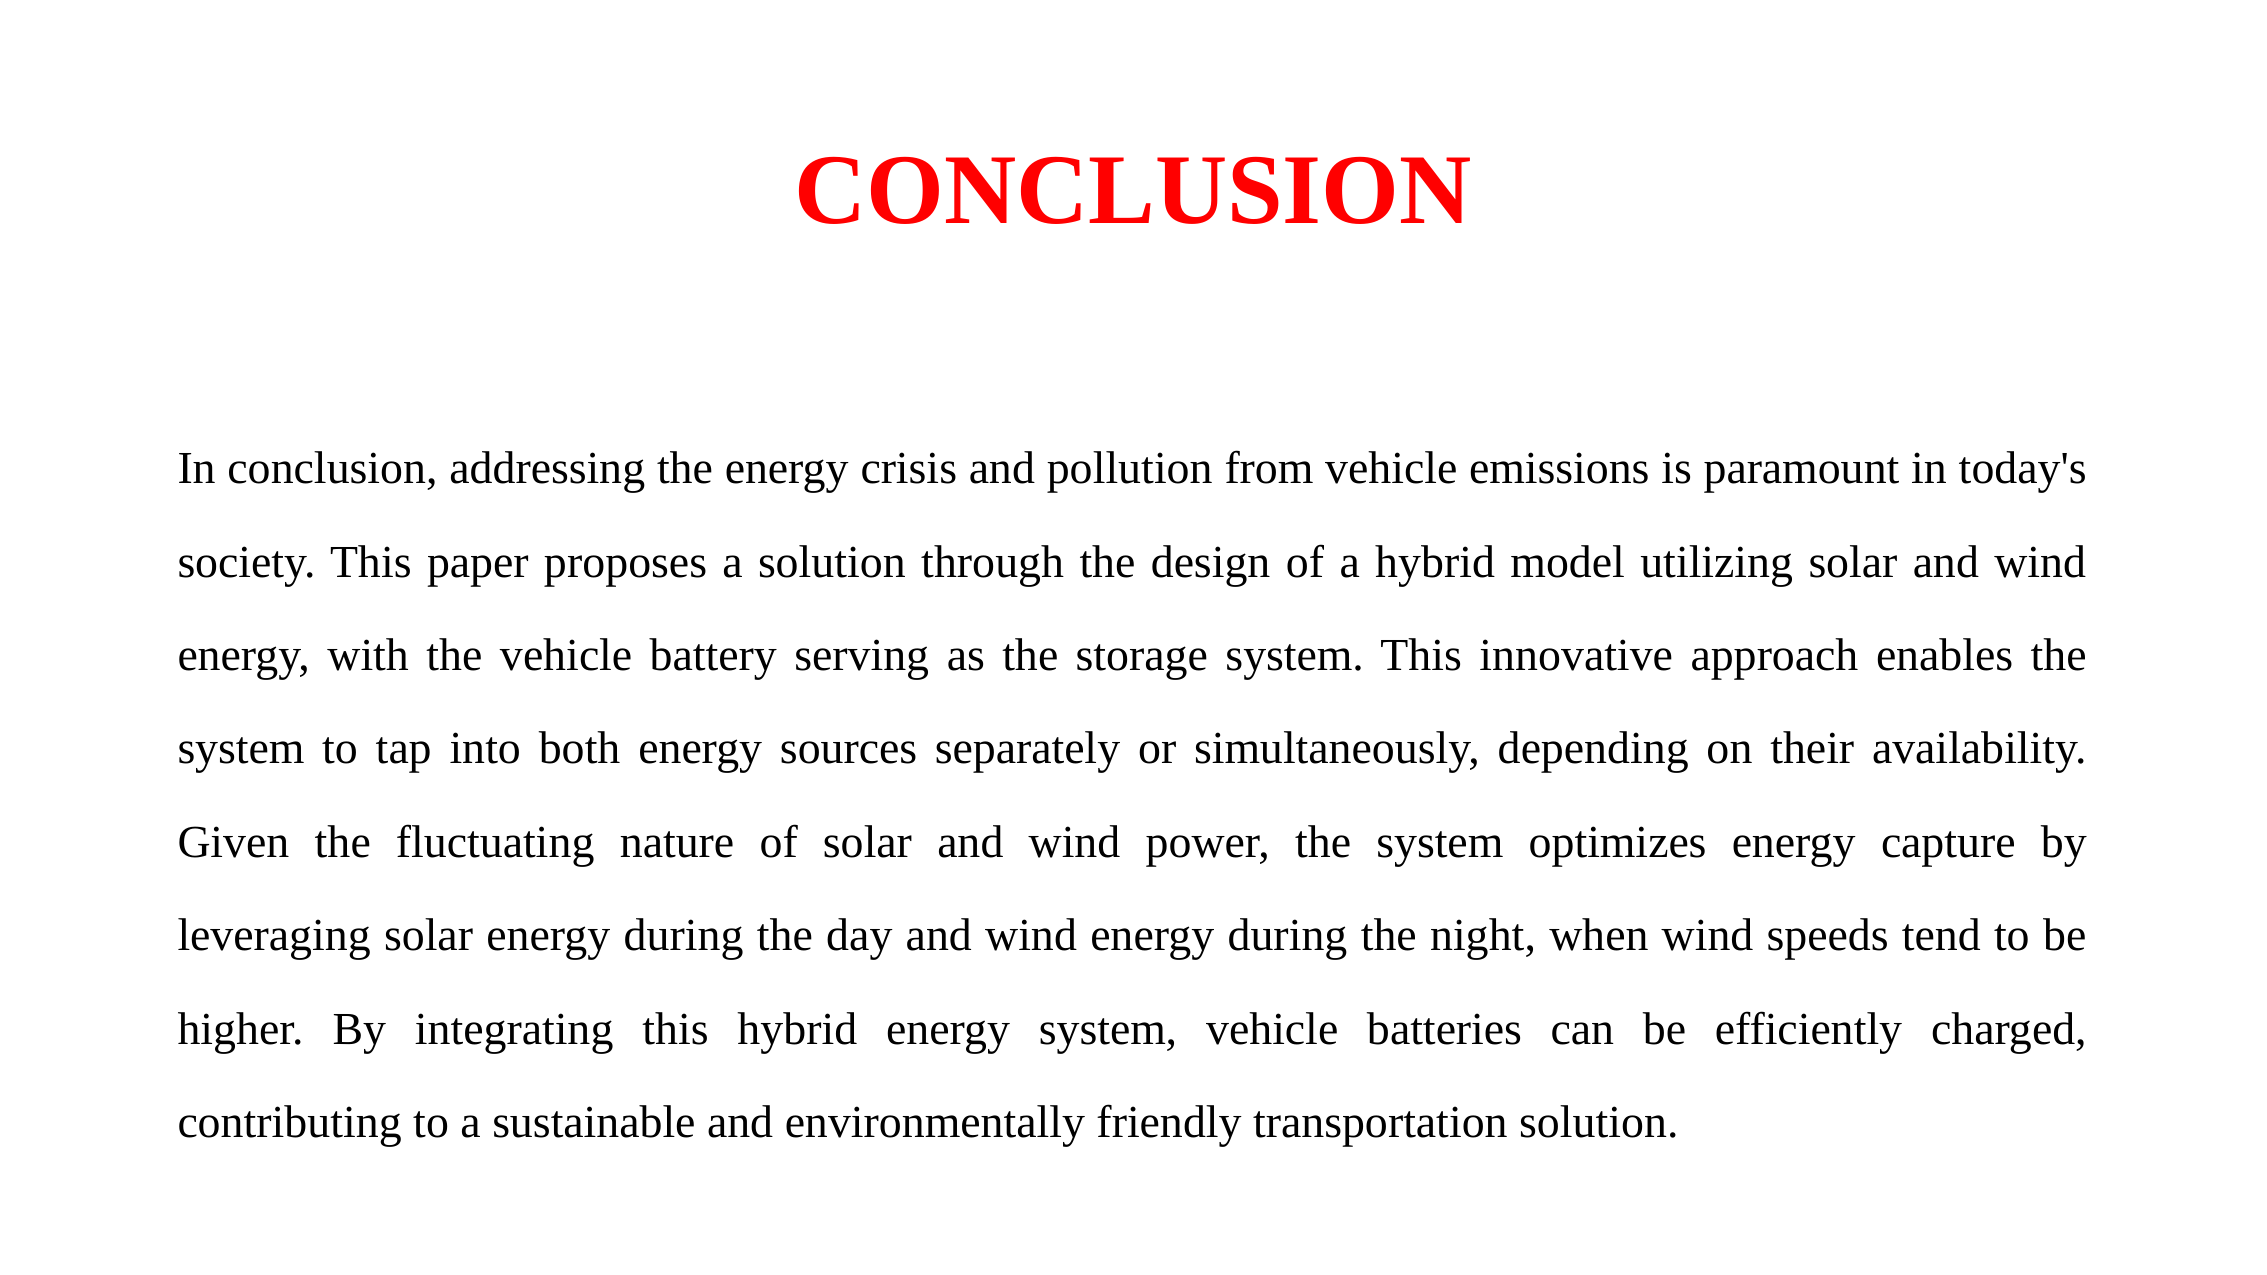

# CONCLUSION
In conclusion, addressing the energy crisis and pollution from vehicle emissions is paramount in today's society. This paper proposes a solution through the design of a hybrid model utilizing solar and wind energy, with the vehicle battery serving as the storage system. This innovative approach enables the system to tap into both energy sources separately or simultaneously, depending on their availability. Given the fluctuating nature of solar and wind power, the system optimizes energy capture by leveraging solar energy during the day and wind energy during the night, when wind speeds tend to be higher. By integrating this hybrid energy system, vehicle batteries can be efficiently charged, contributing to a sustainable and environmentally friendly transportation solution.